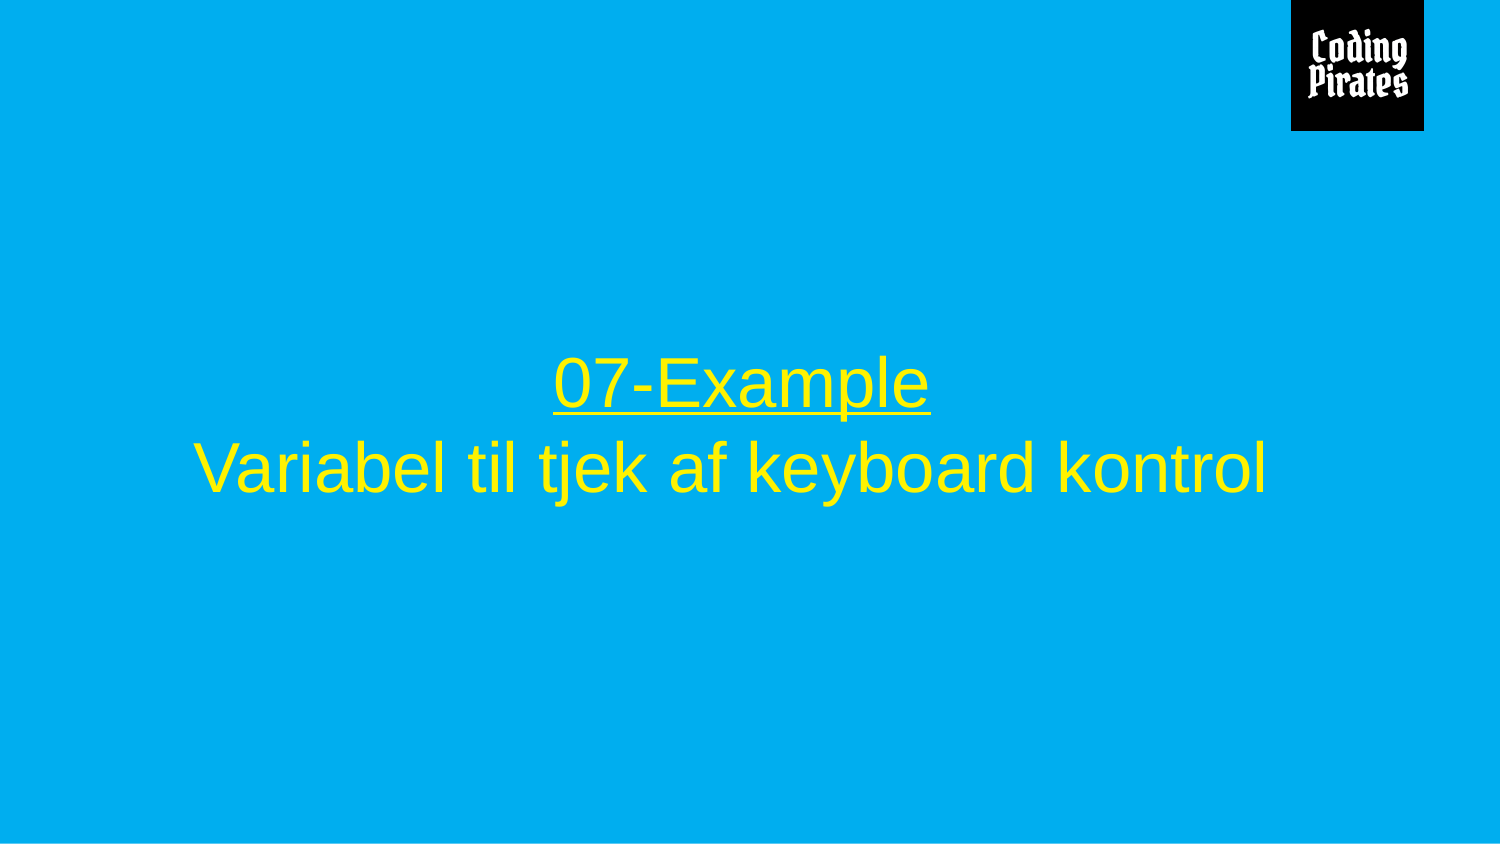

# 07-Example
Variabel til tjek af keyboard kontrol